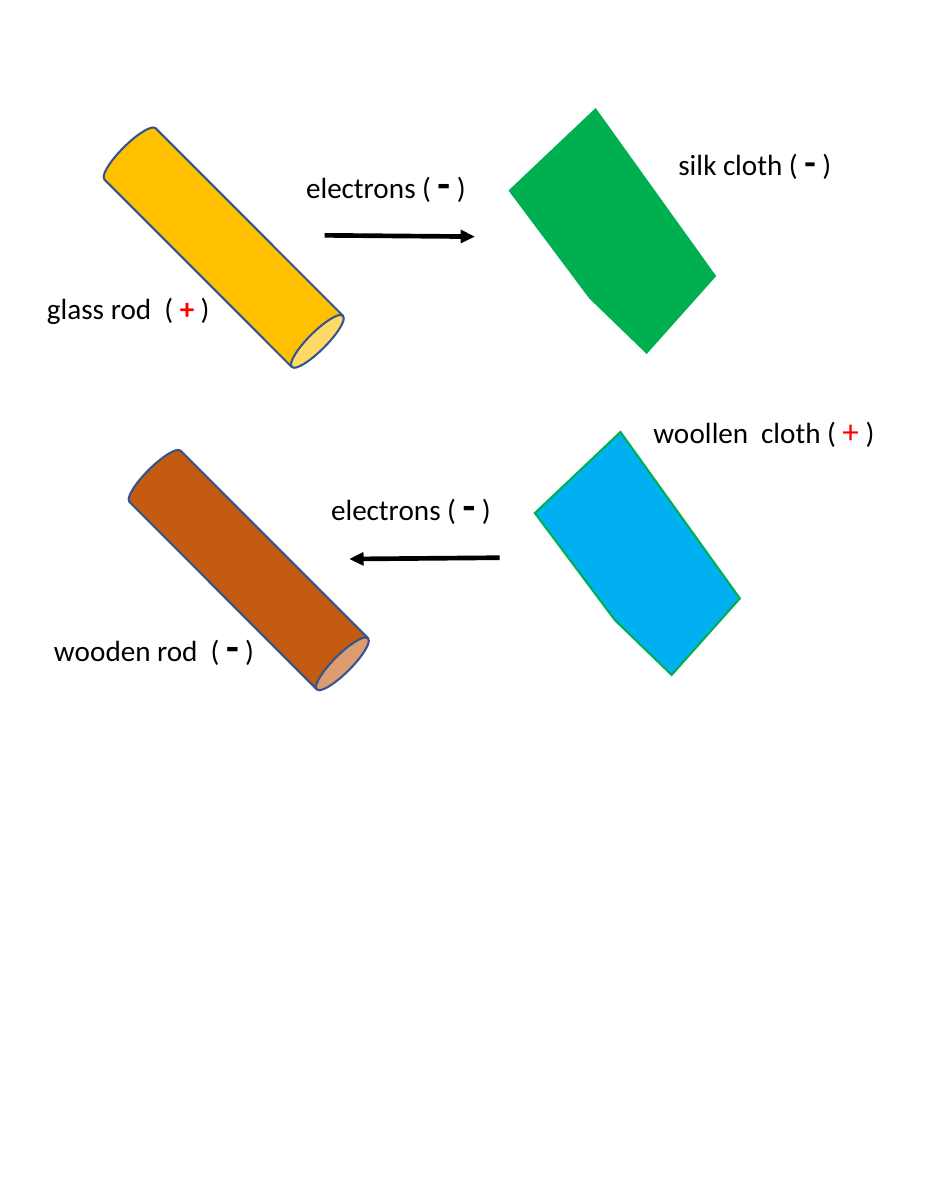

silk cloth ( - )
electrons ( - )
glass rod  ( + )
woollen  cloth ( + )

electrons ( - )
wooden rod  ( - )